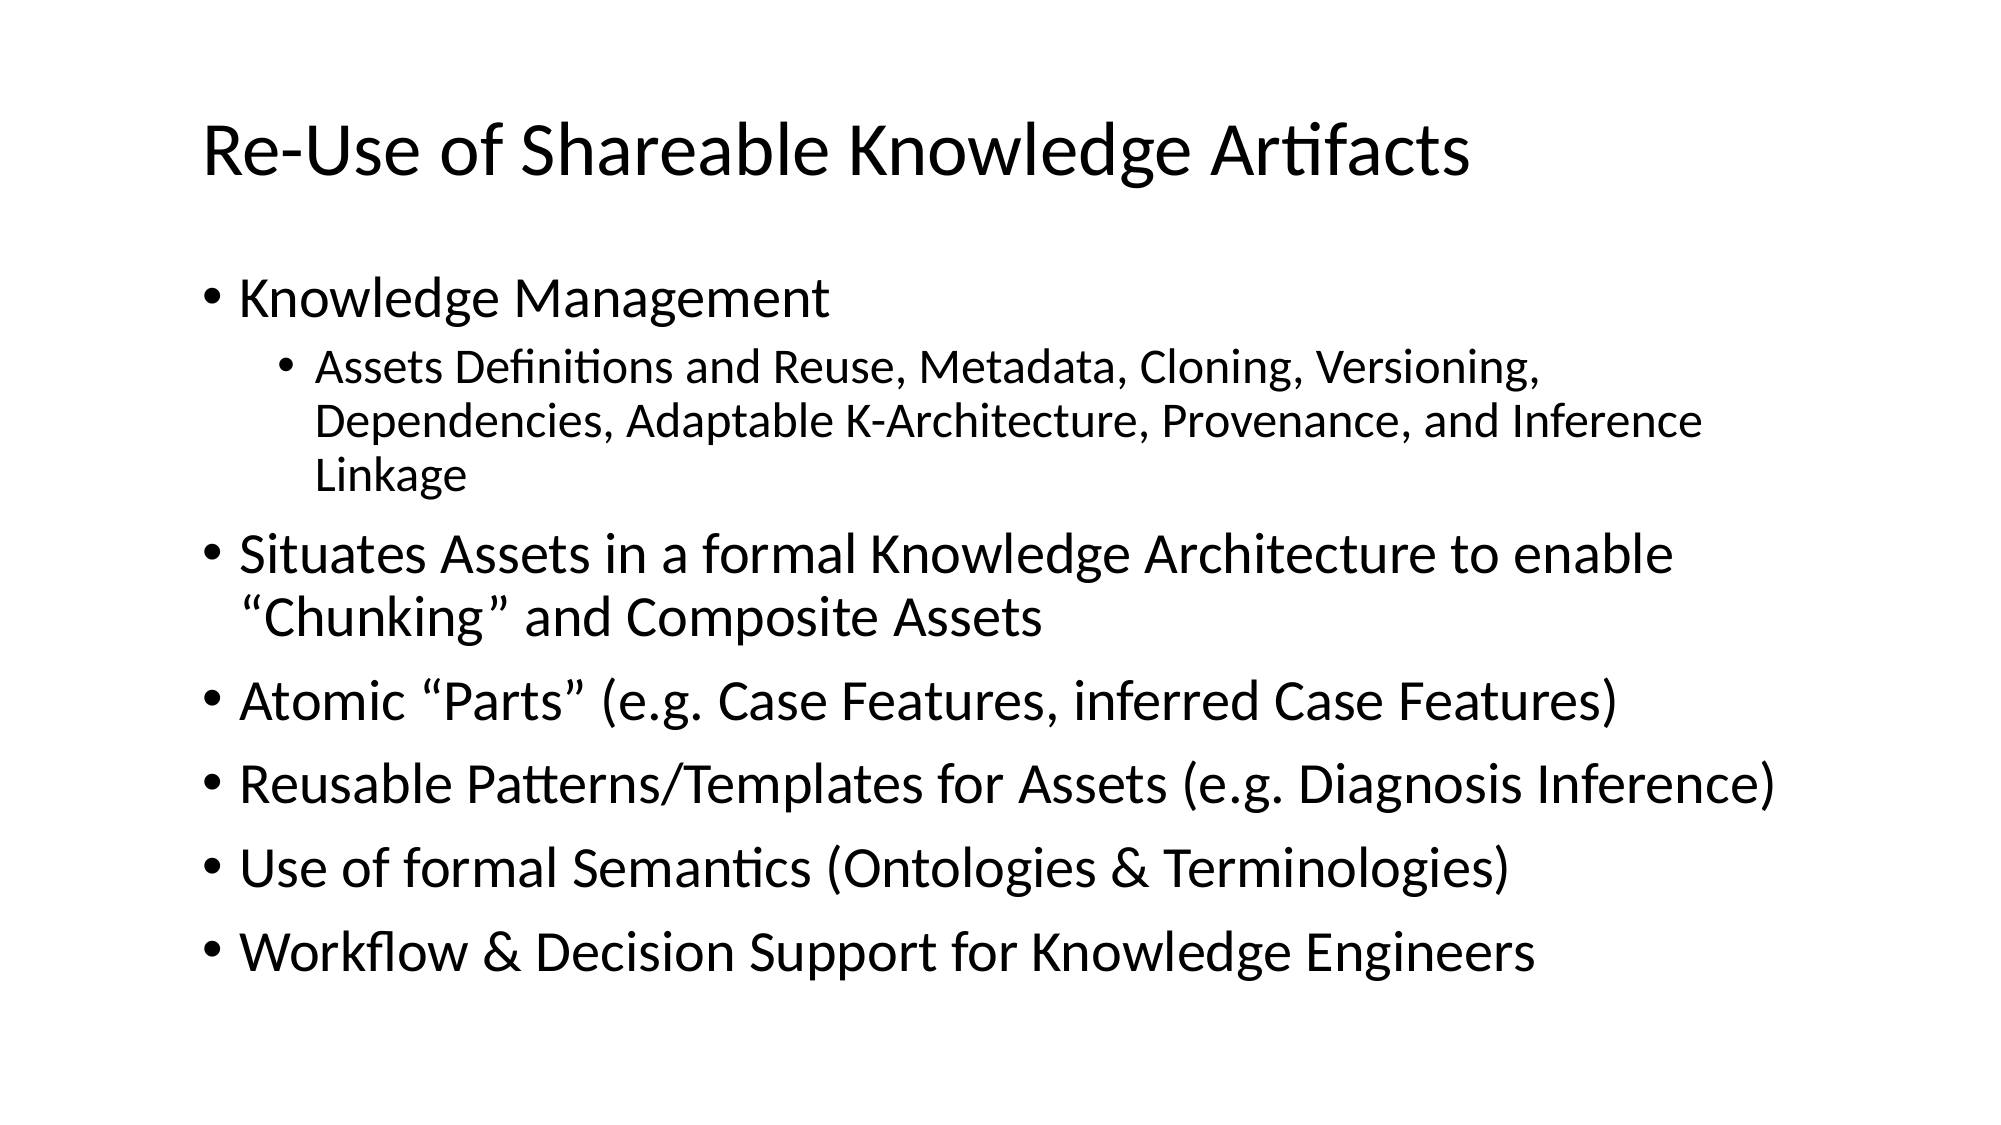

# Re-Use of Shareable Knowledge Artifacts
Knowledge Management
Assets Definitions and Reuse, Metadata, Cloning, Versioning, Dependencies, Adaptable K-Architecture, Provenance, and Inference Linkage
Situates Assets in a formal Knowledge Architecture to enable “Chunking” and Composite Assets
Atomic “Parts” (e.g. Case Features, inferred Case Features)
Reusable Patterns/Templates for Assets (e.g. Diagnosis Inference)
Use of formal Semantics (Ontologies & Terminologies)
Workflow & Decision Support for Knowledge Engineers